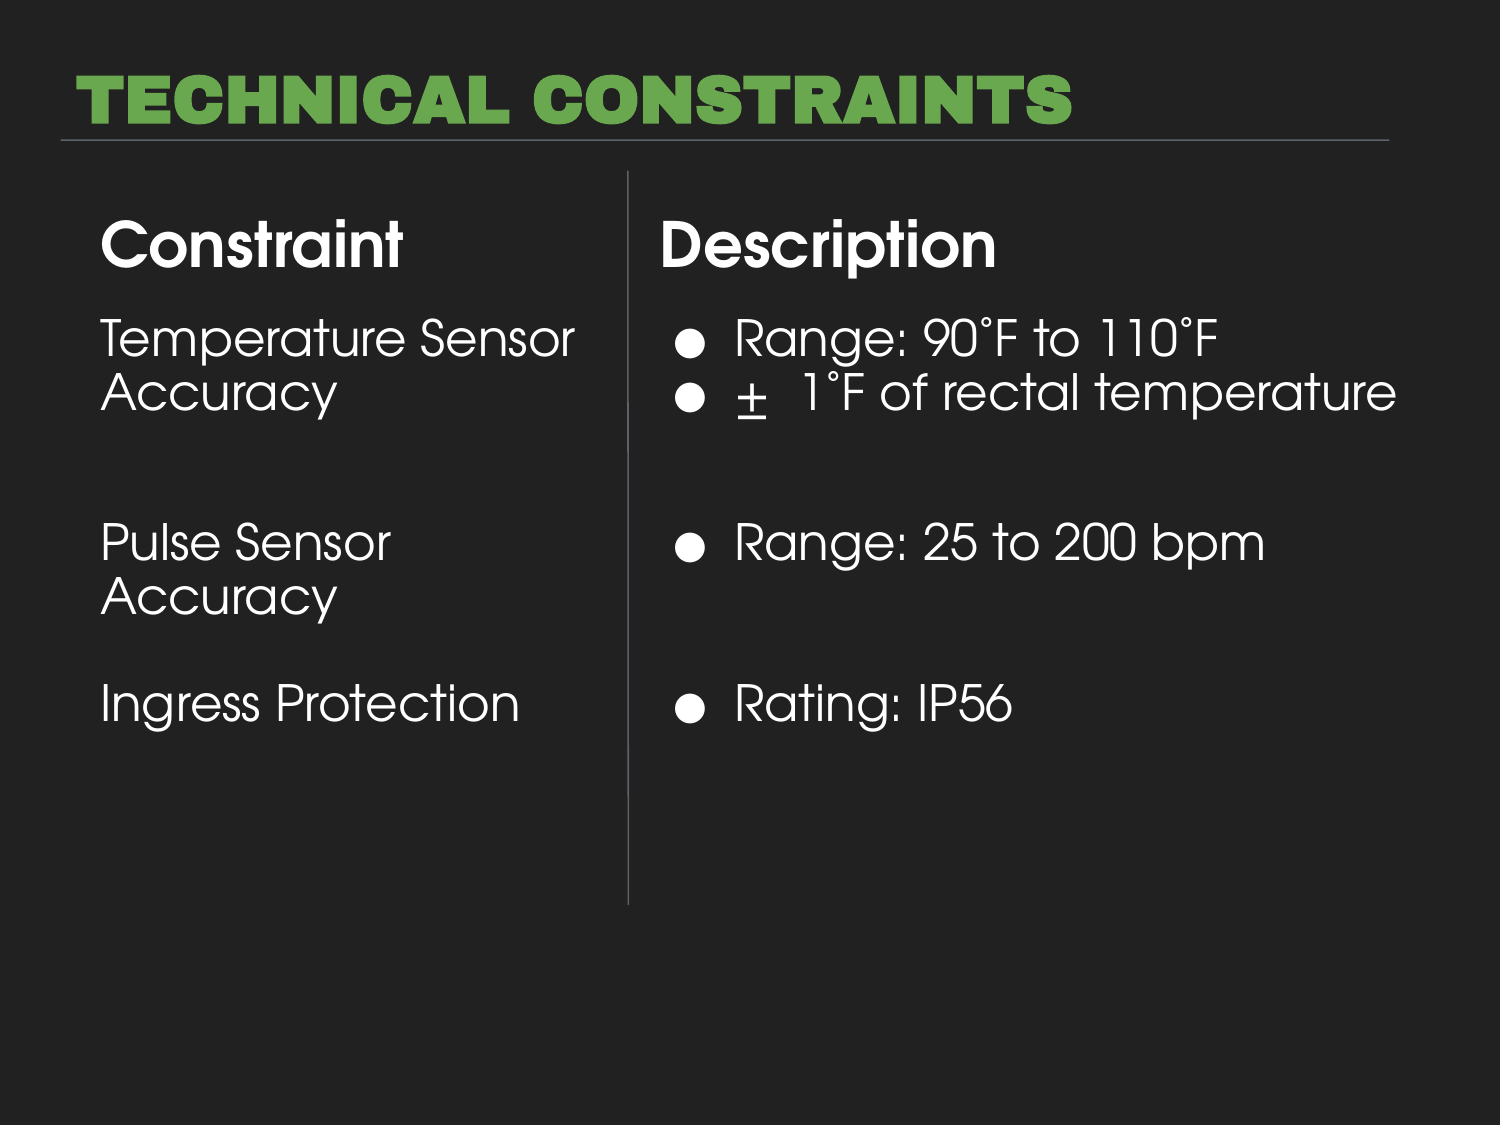

# TECHNICAL CONSTRAINTS
| Constraint | Description |
| --- | --- |
| Temperature Sensor Accuracy | Range: 90˚F to 110˚F ± 1˚F of rectal temperature |
| Pulse Sensor Accuracy Ingress Protection | Range: 25 to 200 bpm Rating: IP56 |
|  |  |